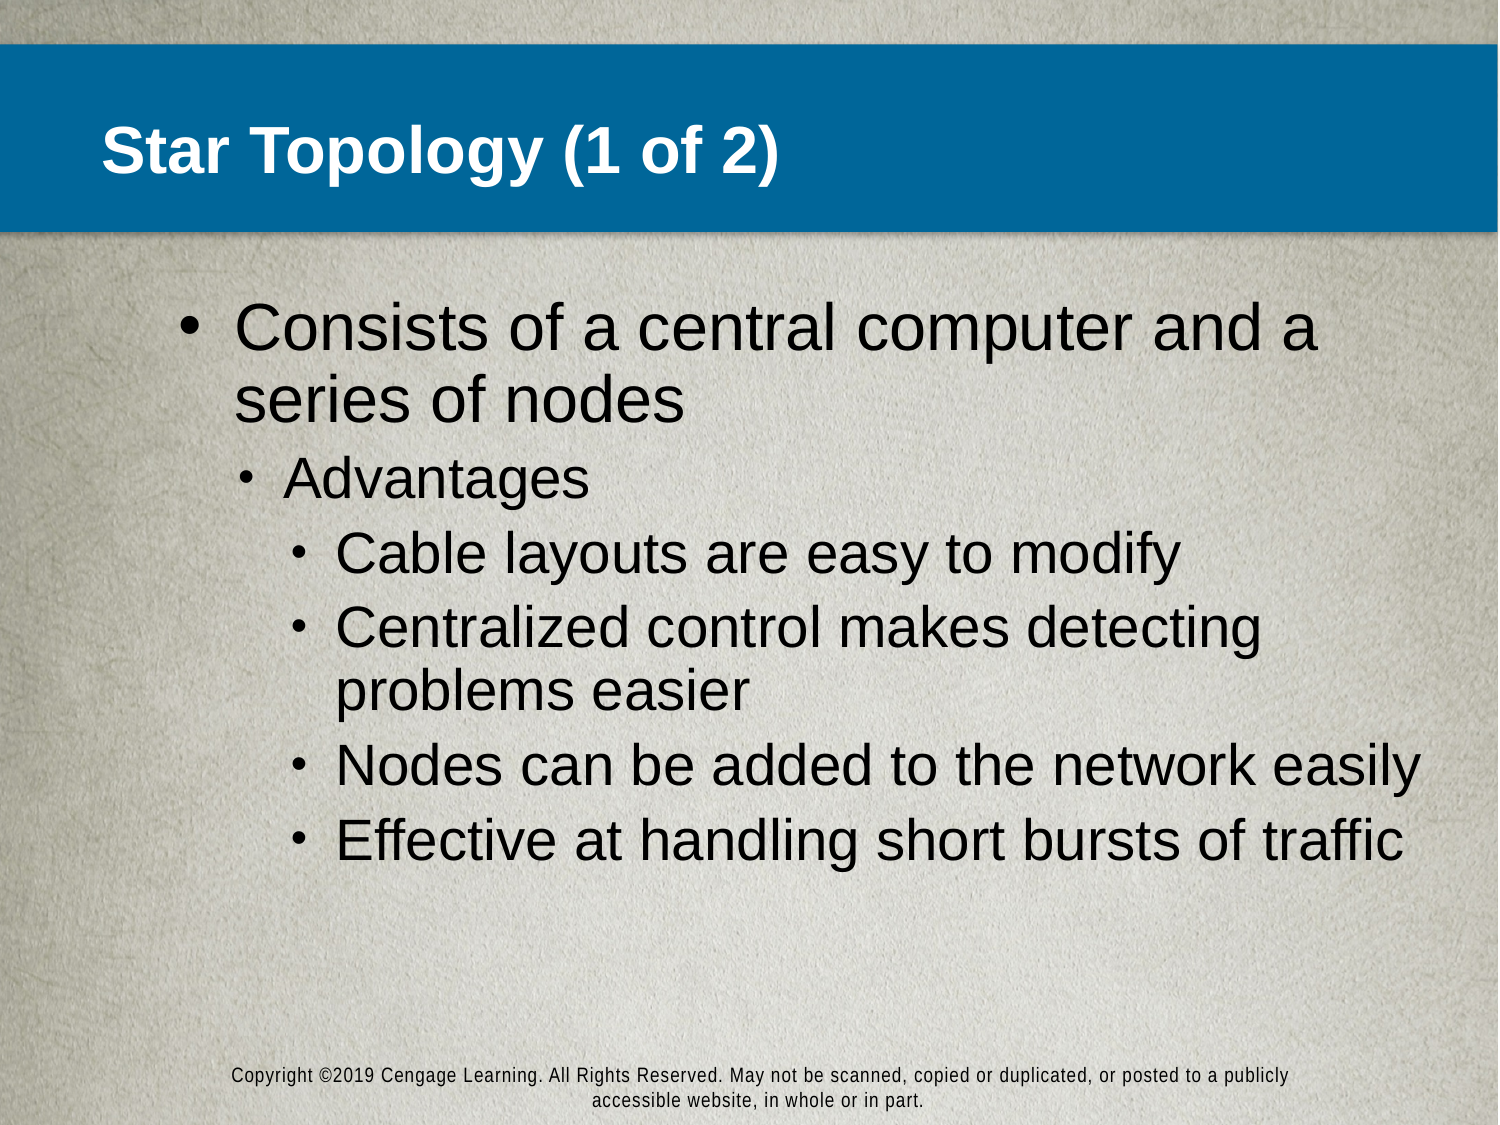

# Star Topology (1 of 2)
Consists of a central computer and a series of nodes
Advantages
Cable layouts are easy to modify
Centralized control makes detecting problems easier
Nodes can be added to the network easily
Effective at handling short bursts of traffic